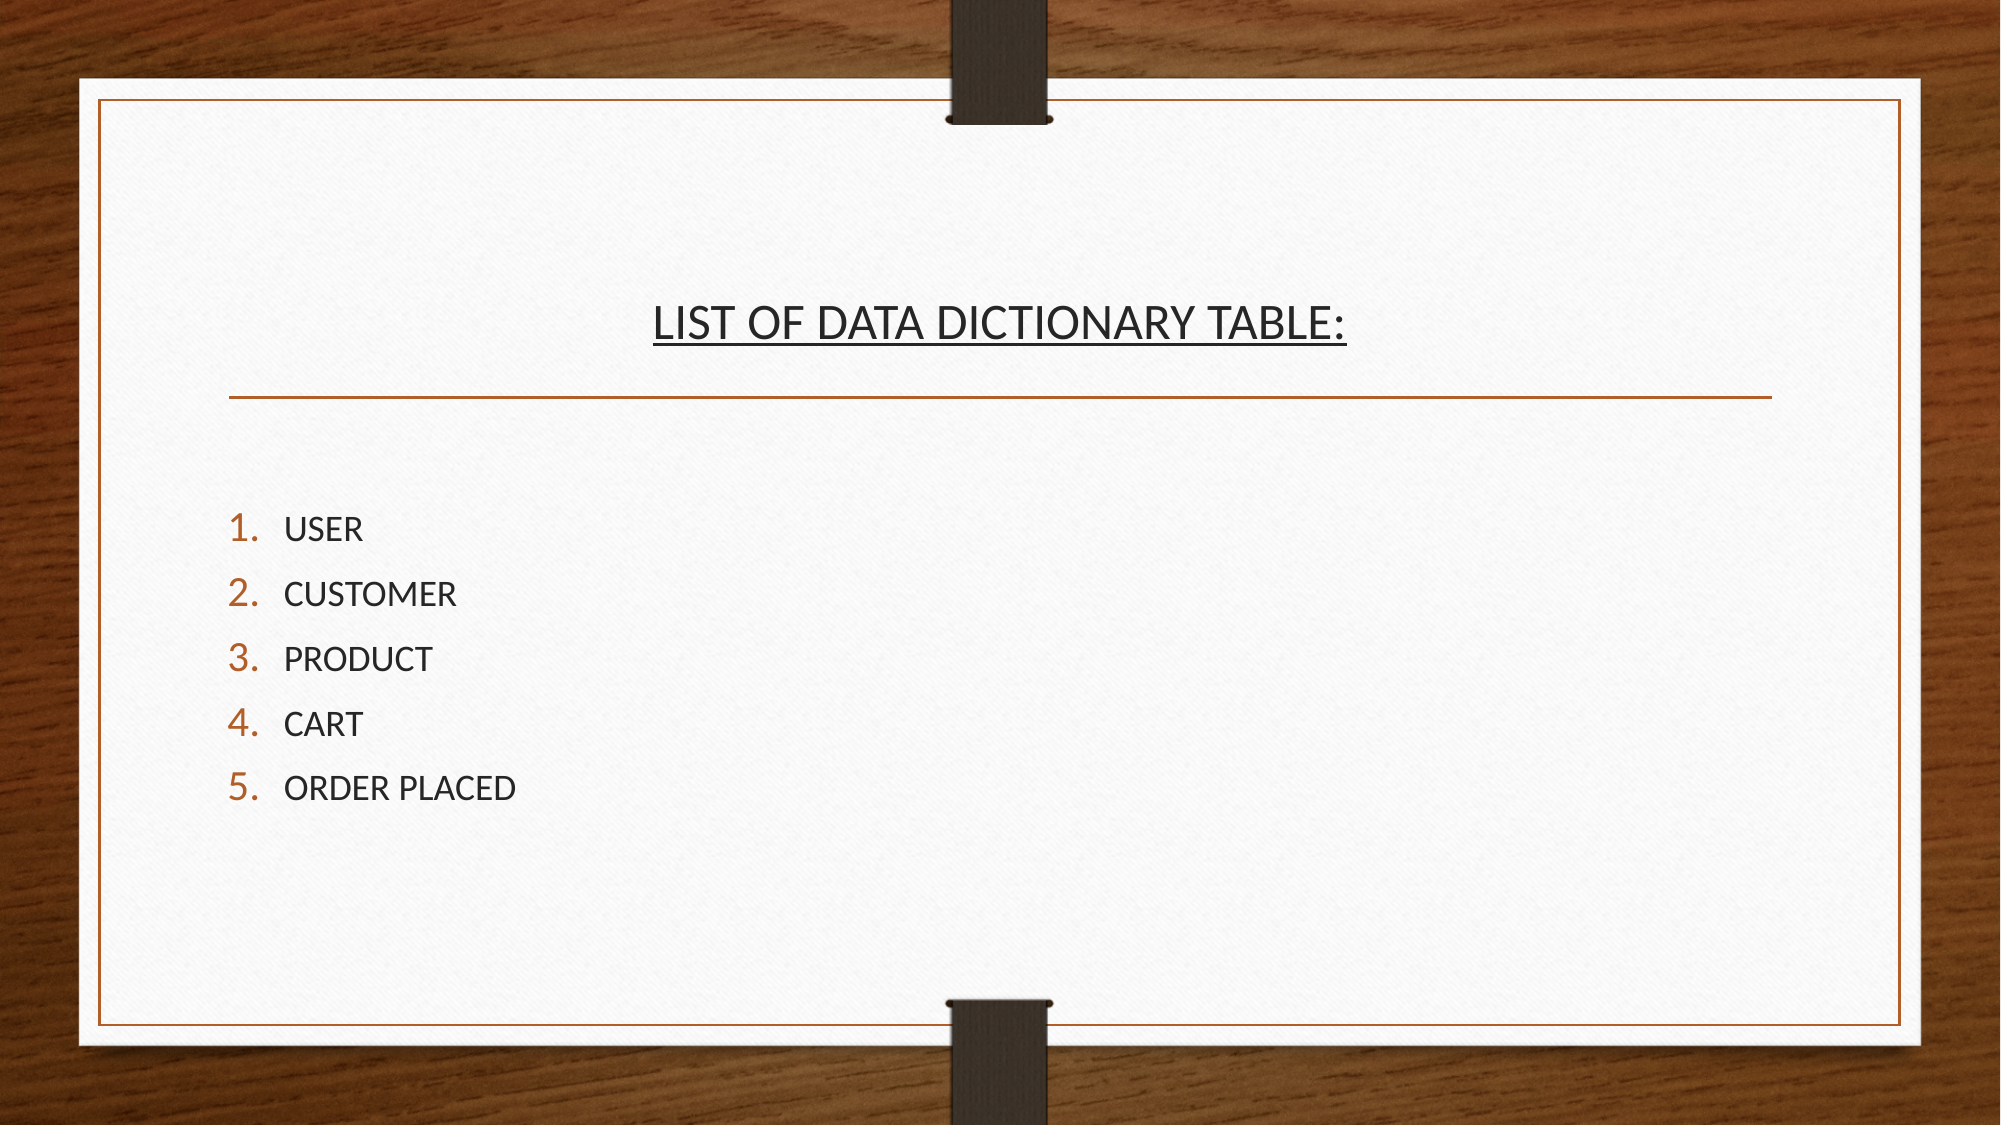

# LIST OF DATA DICTIONARY TABLE:
USER
CUSTOMER
PRODUCT
CART
ORDER PLACED